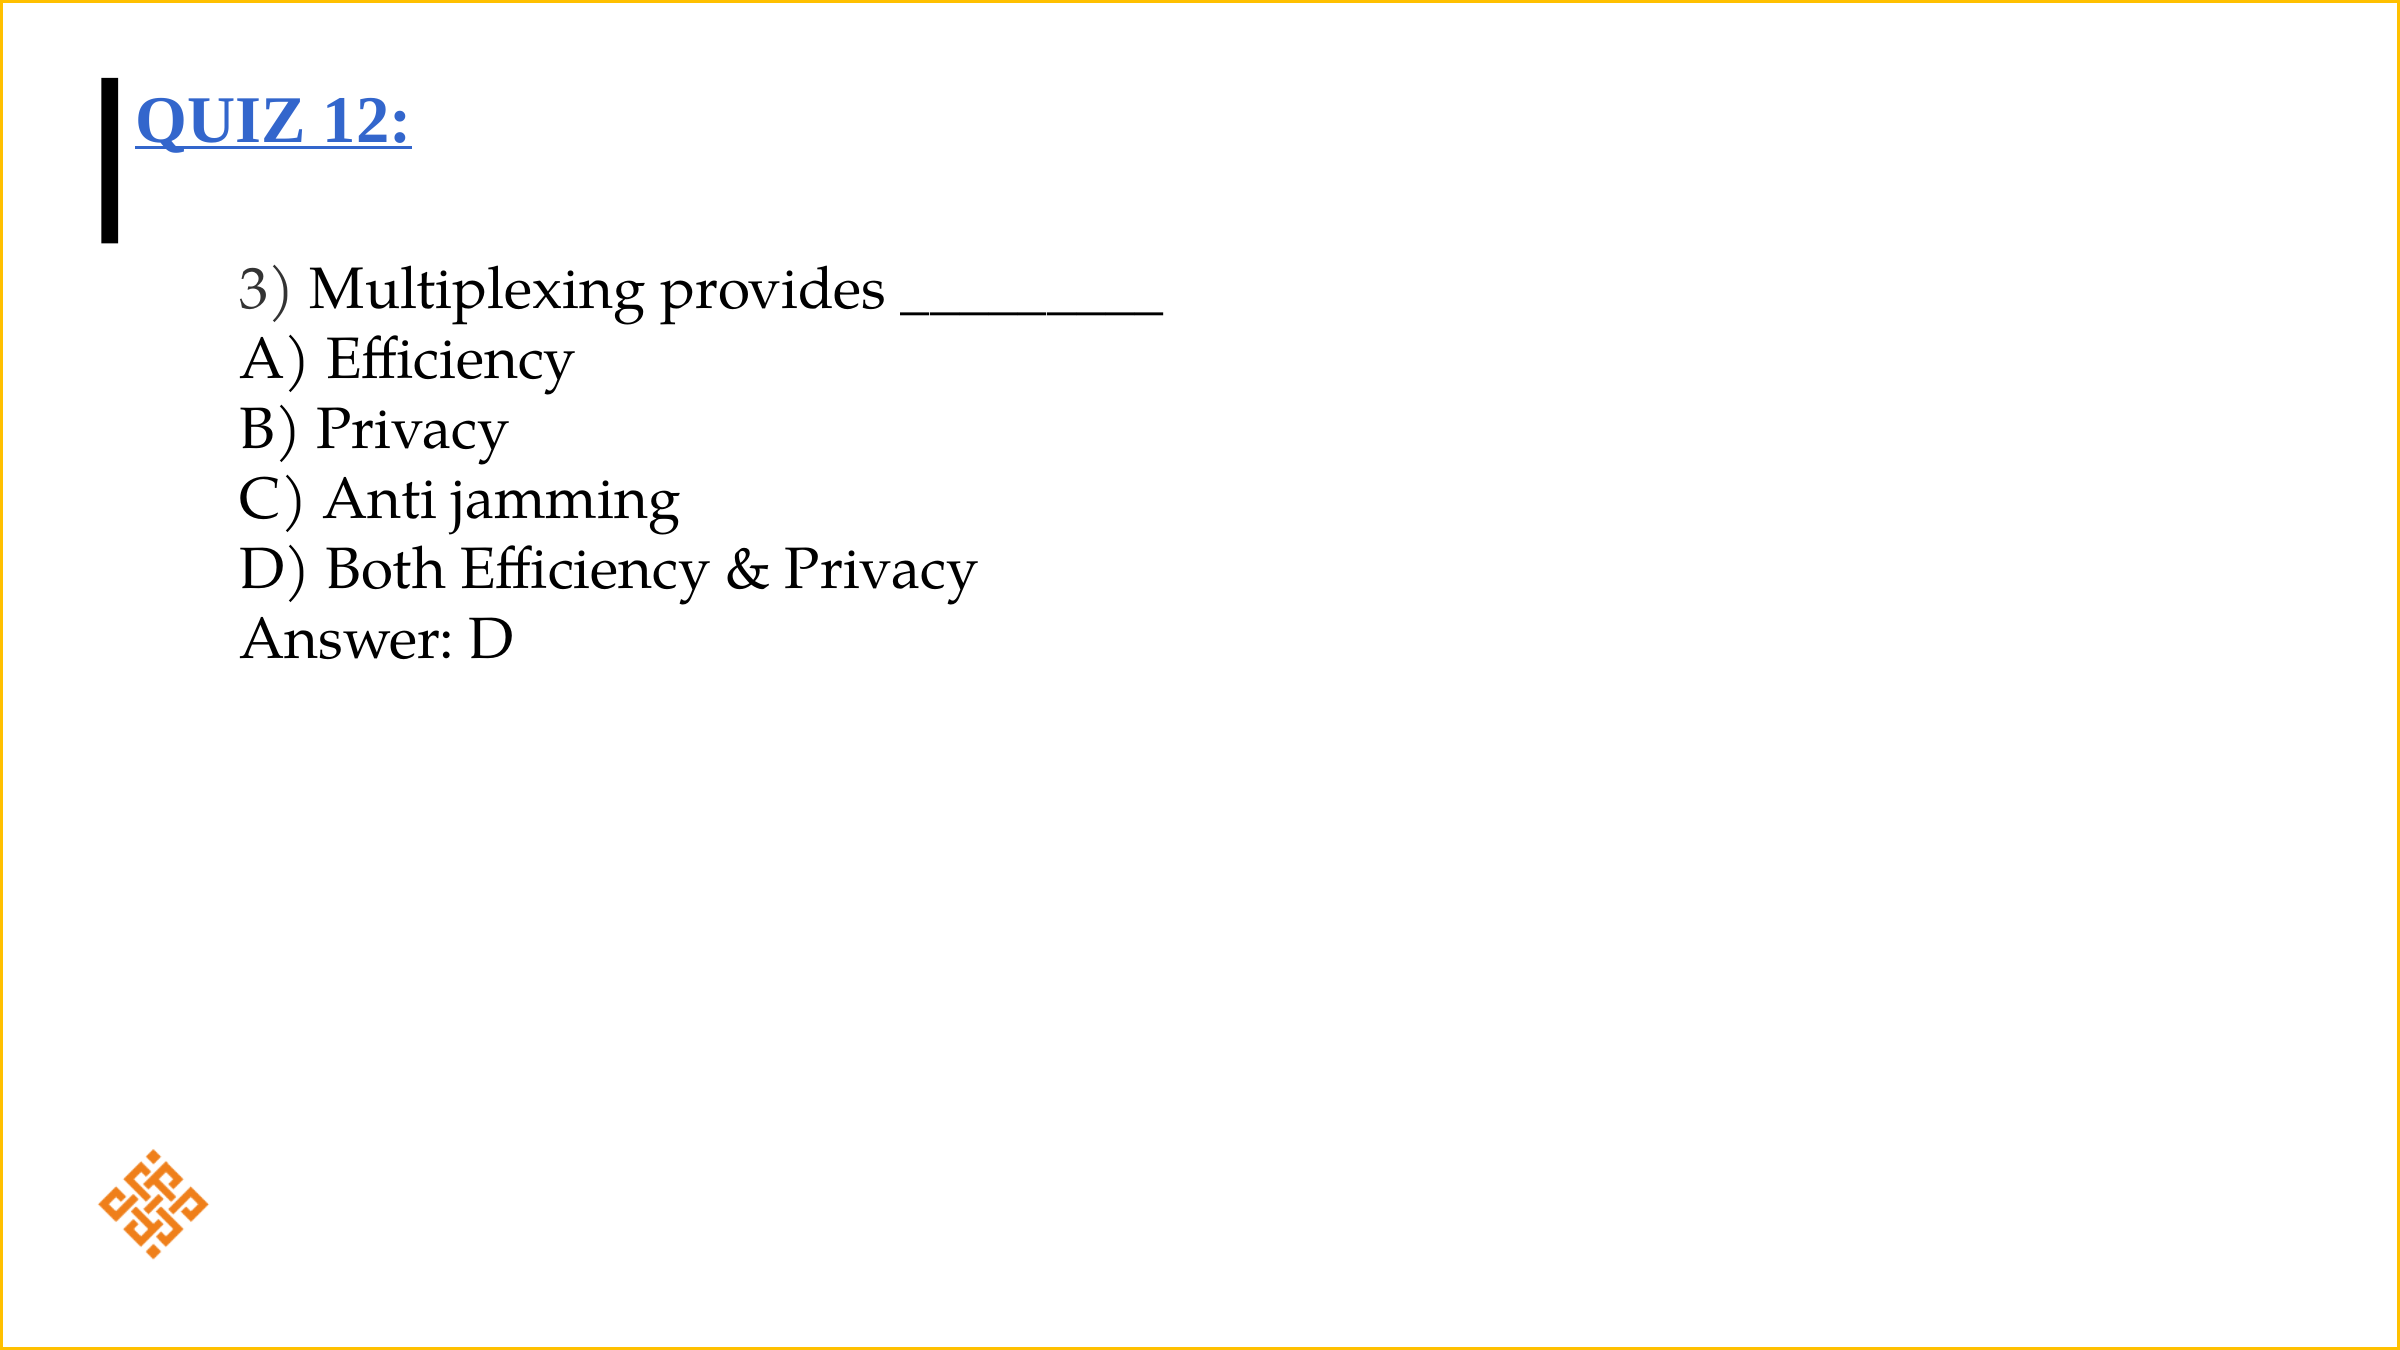

# Quiz 12:
3) Multiplexing provides _________
A) Efficiency
B) Privacy
C) Anti jamming
D) Both Efficiency & Privacy
Answer: D